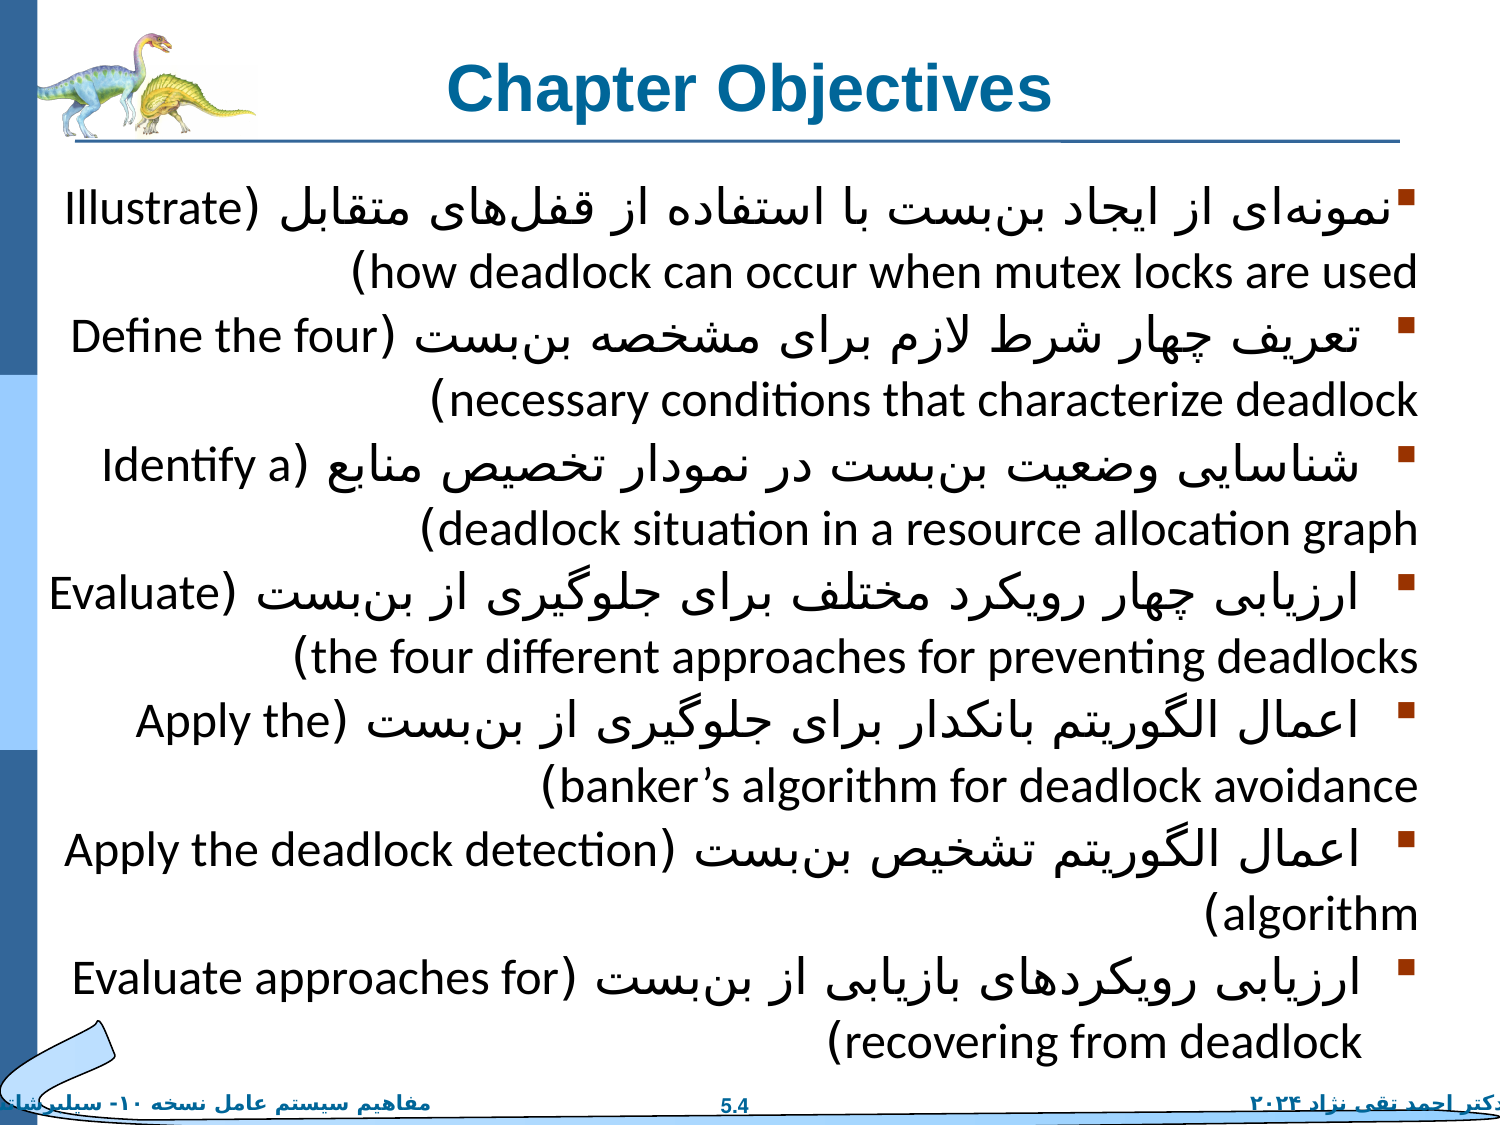

# Chapter Objectives
نمونه‌ای از ایجاد بن‌بست با استفاده از قفل‌های متقابل (Illustrate how deadlock can occur when mutex locks are used)
  تعریف چهار شرط لازم برای مشخصه بن‌بست (Define the four necessary conditions that characterize deadlock)
  شناسایی وضعیت بن‌بست در نمودار تخصیص منابع (Identify a deadlock situation in a resource allocation graph)
  ارزیابی چهار رویکرد مختلف برای جلوگیری از بن‌بست (Evaluate the four different approaches for preventing deadlocks)
  اعمال الگوریتم بانکدار برای جلوگیری از بن‌بست (Apply the banker’s algorithm for deadlock avoidance)
  اعمال الگوریتم تشخیص بن‌بست (Apply the deadlock detection algorithm)
ارزیابی رویکردهای بازیابی از بن‌بست (Evaluate approaches for recovering from deadlock)